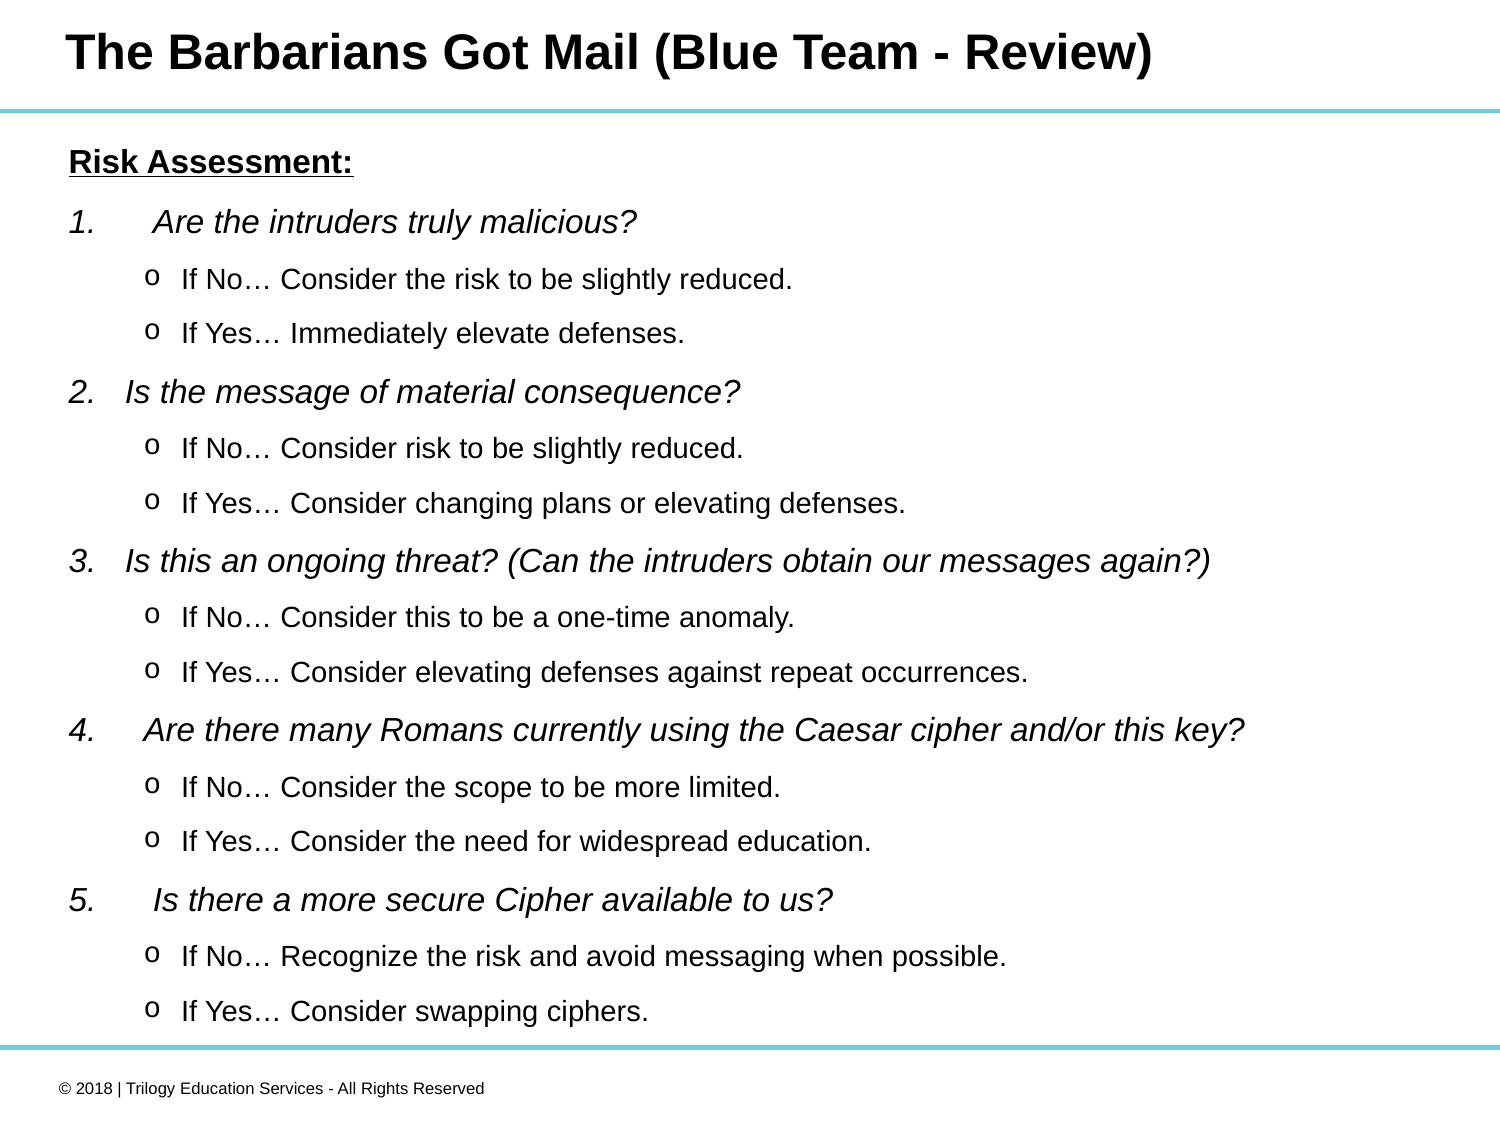

# The Barbarians Got Mail (Blue Team - Review)
Risk Assessment:
Are the intruders truly malicious?
If No… Consider the risk to be slightly reduced.
If Yes… Immediately elevate defenses.
Is the message of material consequence?
If No… Consider risk to be slightly reduced.
If Yes… Consider changing plans or elevating defenses.
Is this an ongoing threat? (Can the intruders obtain our messages again?)
If No… Consider this to be a one-time anomaly.
If Yes… Consider elevating defenses against repeat occurrences.
Are there many Romans currently using the Caesar cipher and/or this key?
If No… Consider the scope to be more limited.
If Yes… Consider the need for widespread education.
Is there a more secure Cipher available to us?
If No… Recognize the risk and avoid messaging when possible.
If Yes… Consider swapping ciphers.